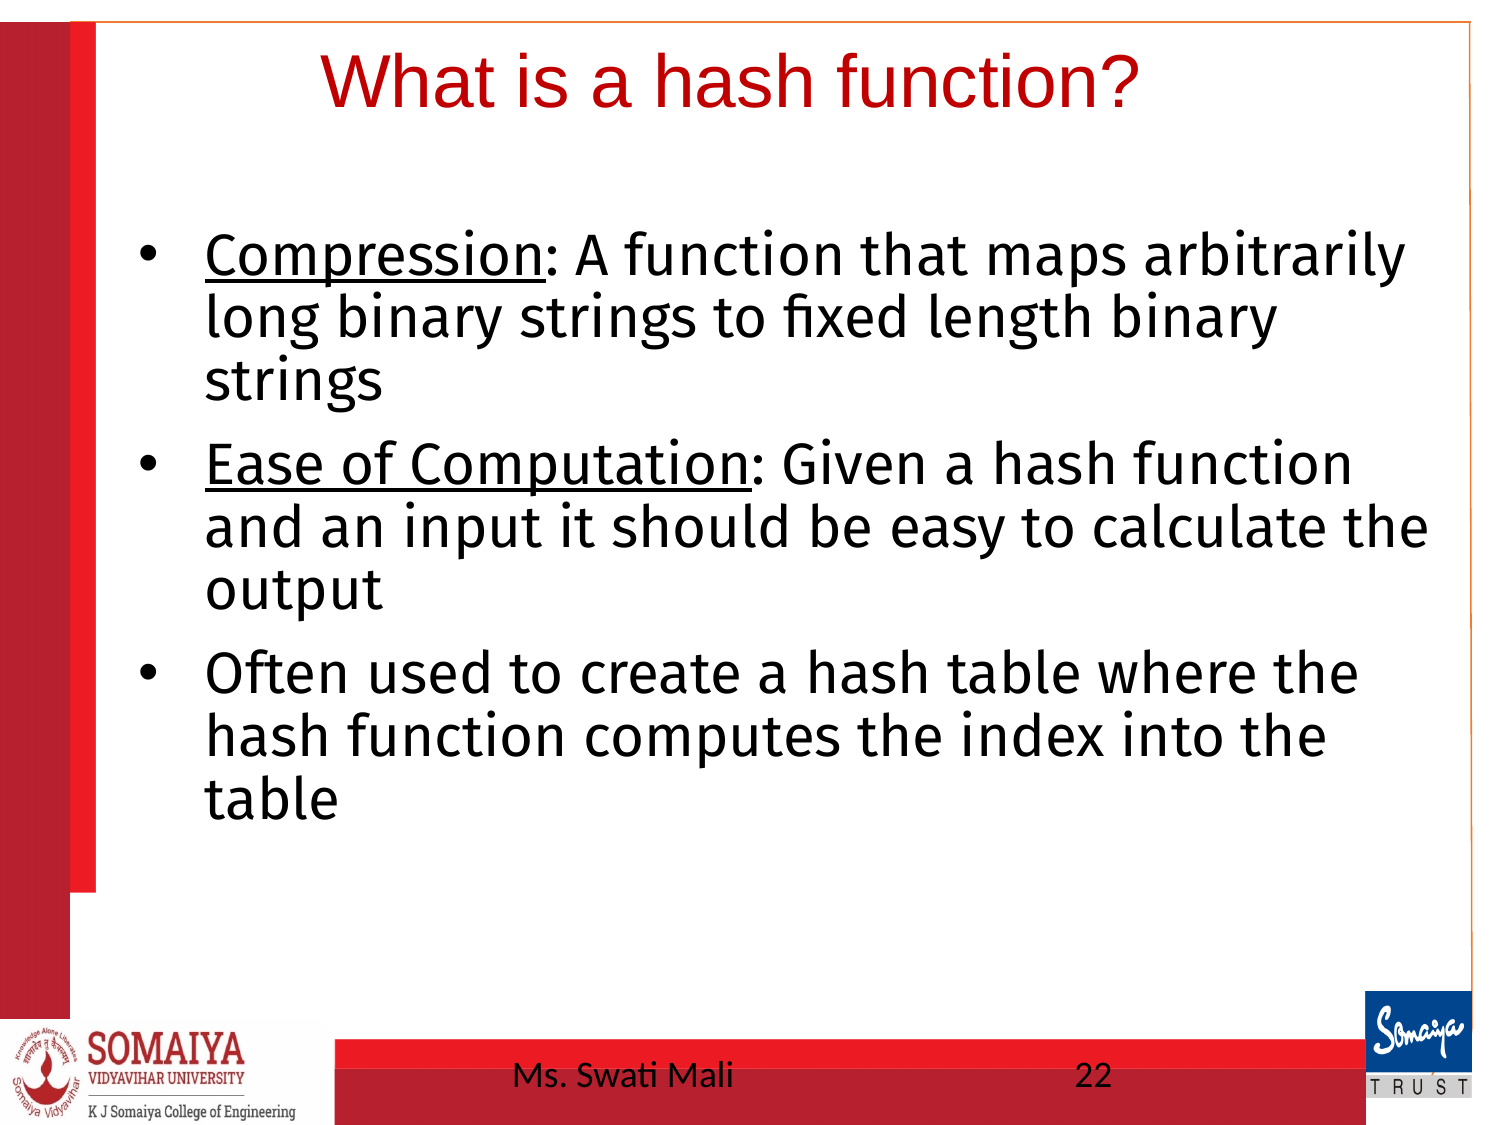

# What is a hash function?
Compression: A function that maps arbitrarily long binary strings to fixed length binary strings
Ease of Computation: Given a hash function and an input it should be easy to calculate the output
Often used to create a hash table where the hash function computes the index into the table
Ms. Swati Mali
22